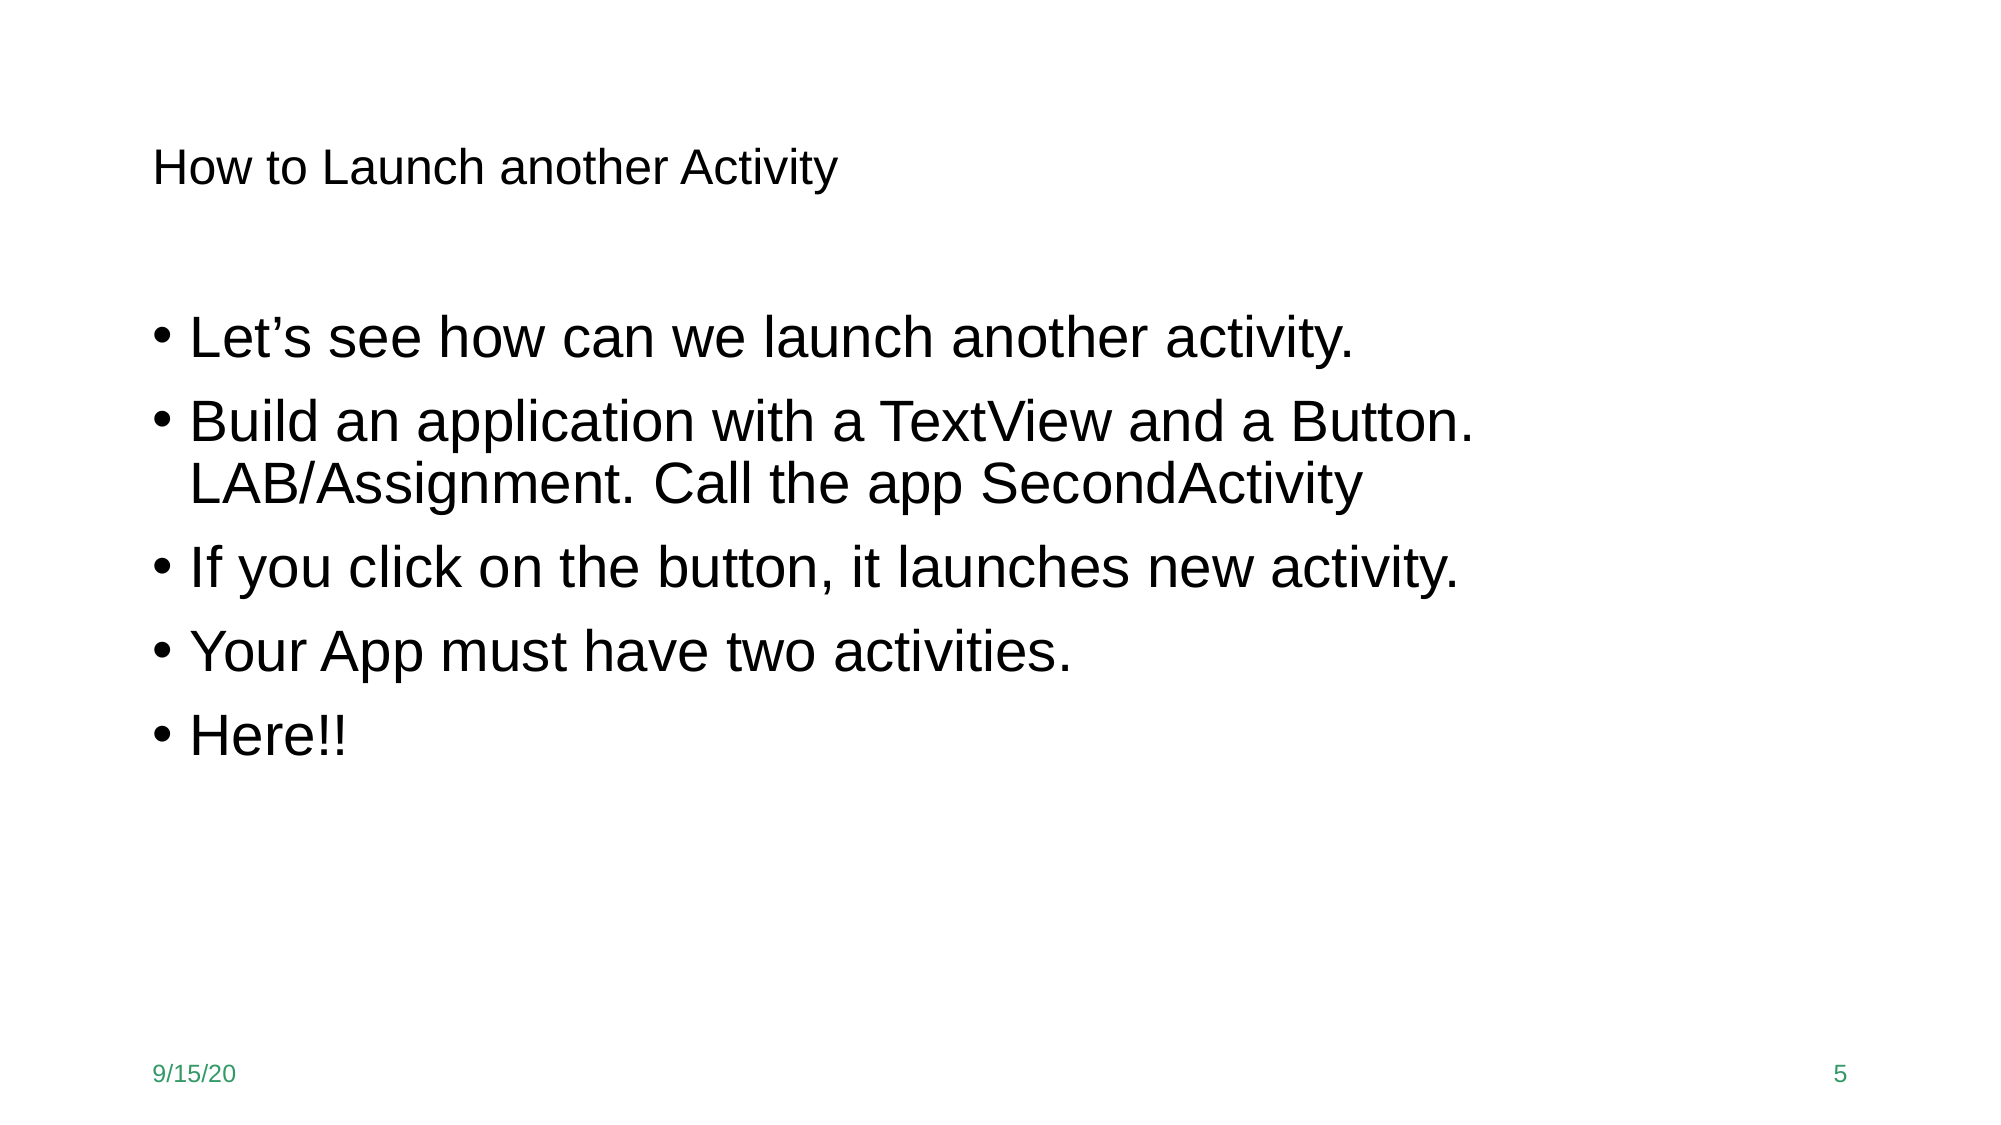

# How to Launch another Activity
Let’s see how can we launch another activity.
Build an application with a TextView and a Button. LAB/Assignment. Call the app SecondActivity
If you click on the button, it launches new activity.
Your App must have two activities.
Here!!
9/15/20
5